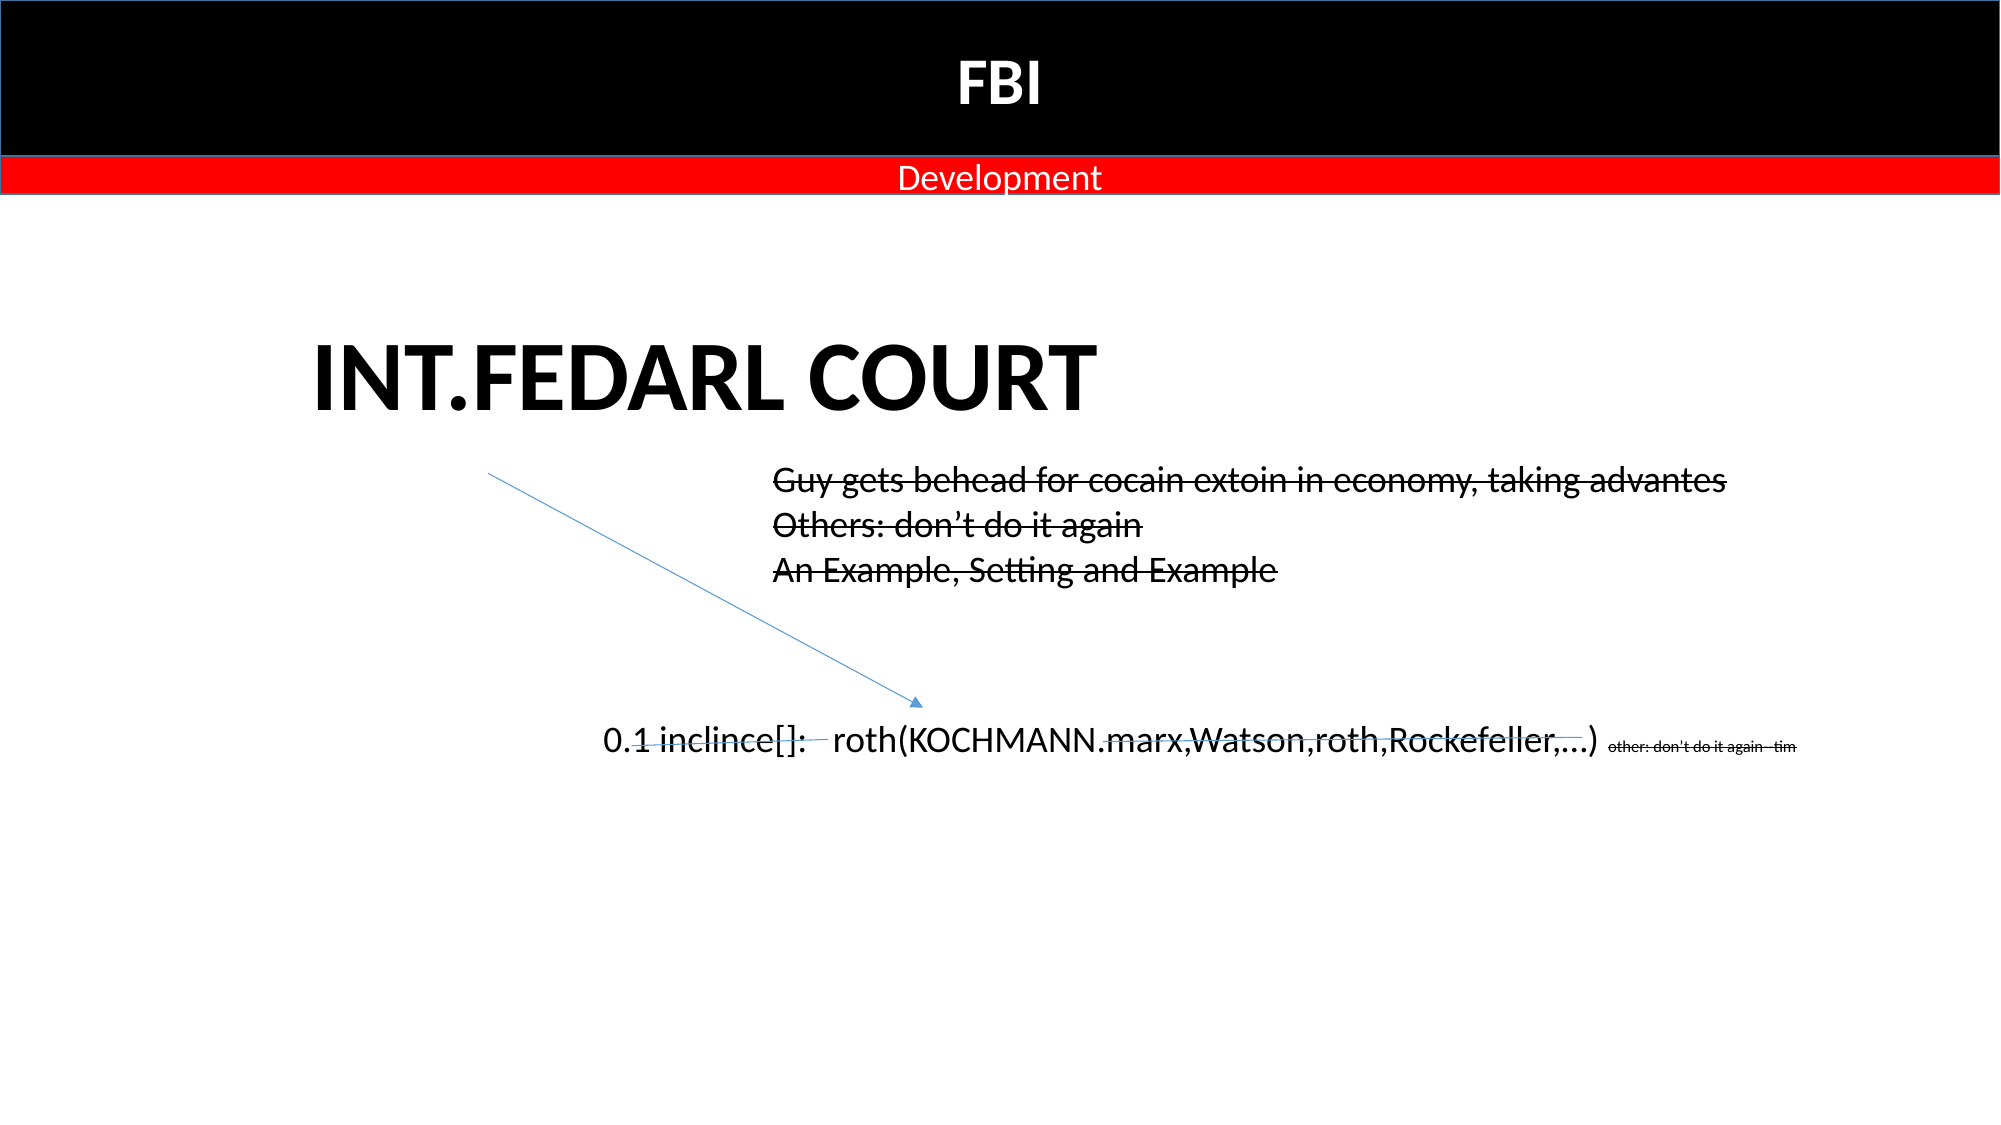

FBI
Development
INT.FEDARL COURT
Guy gets behead for cocain extoin in economy, taking advantes
Others: don’t do it again
An Example, Setting and Example
0.1 inclince[]:   roth(KOCHMANN.marx,Watson,roth,Rockefeller,…) other: don’t do it again--tim